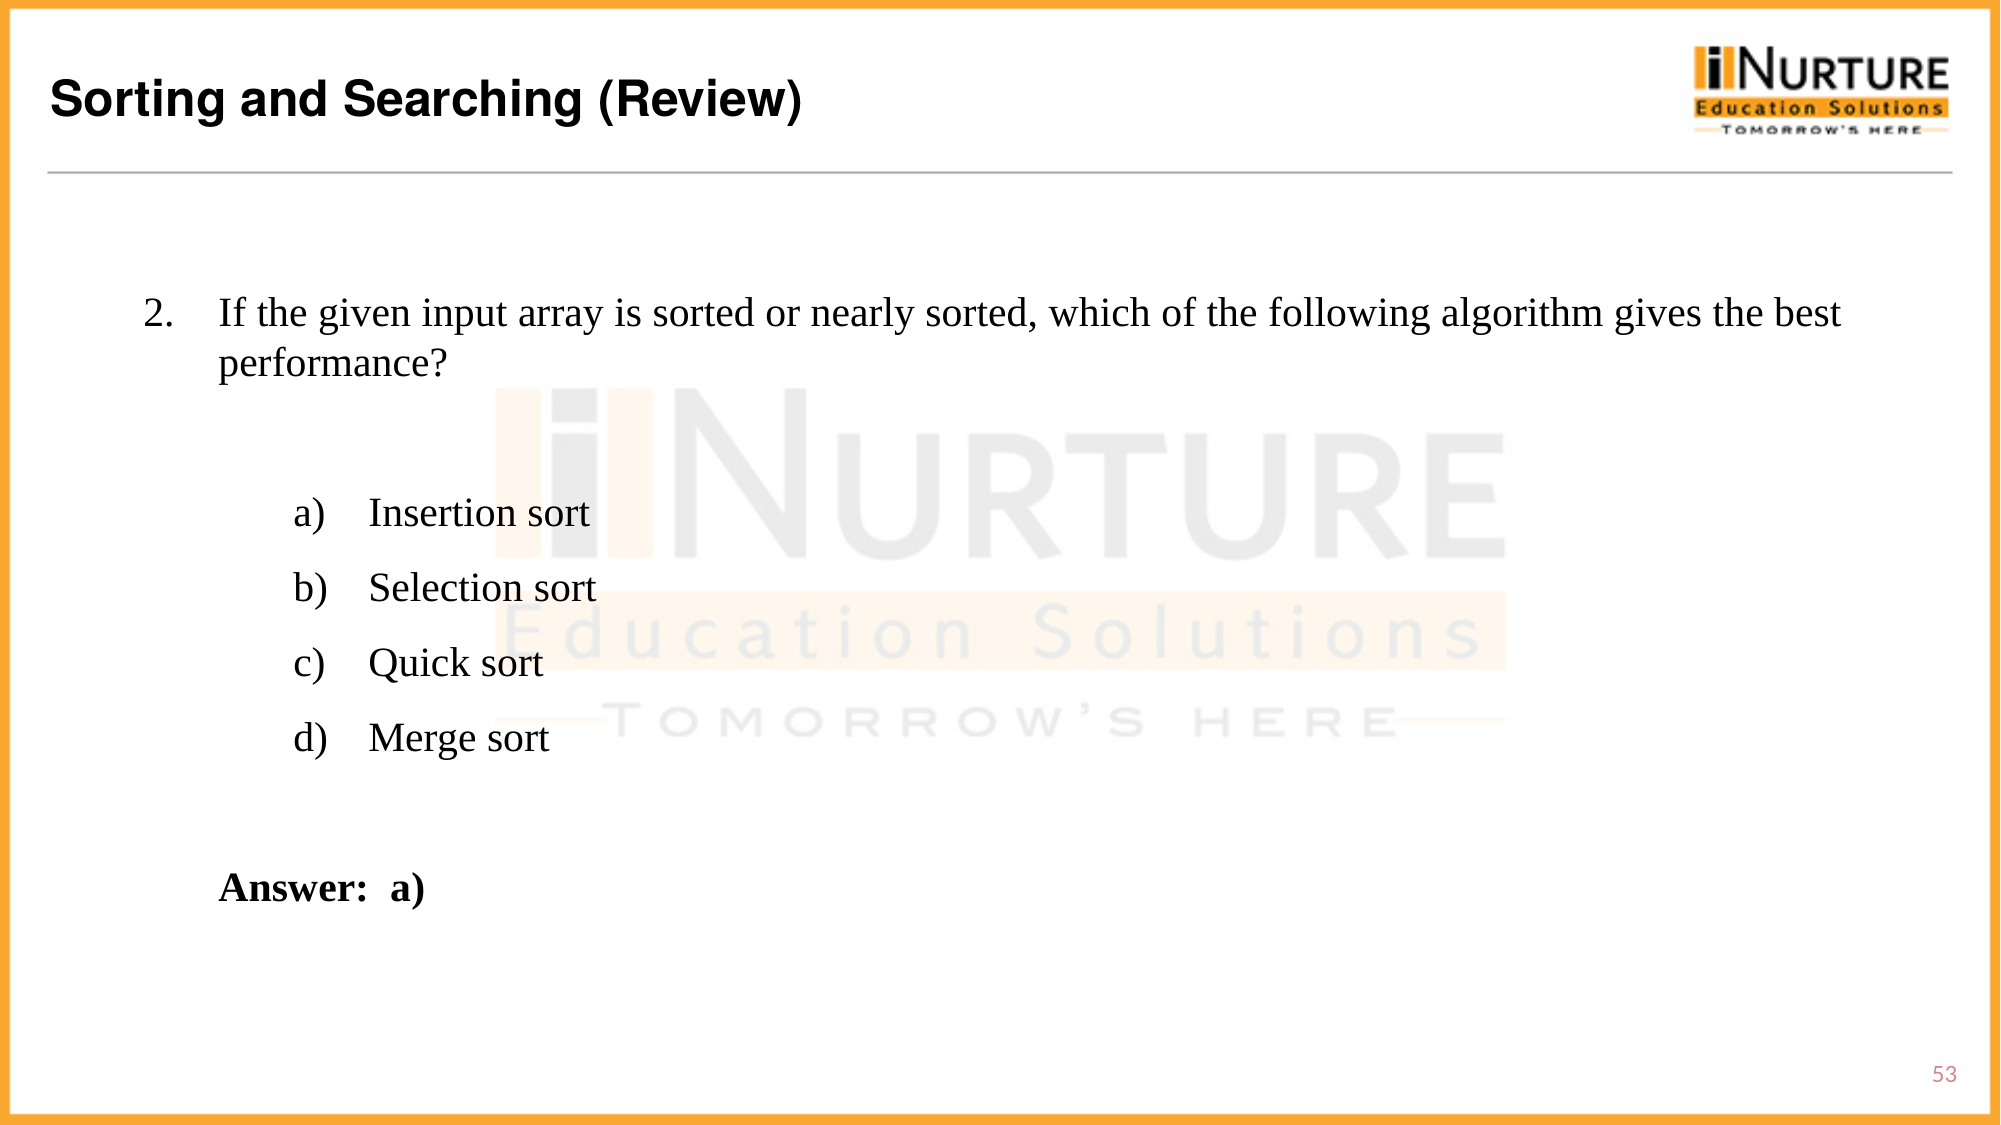

Sorting and Searching (Review)

If the given input array is sorted or nearly sorted, which of the following algorithm gives the best performance?

Insertion sort
Selection sort
Quick sort
Merge sort

Answer:  a)

53